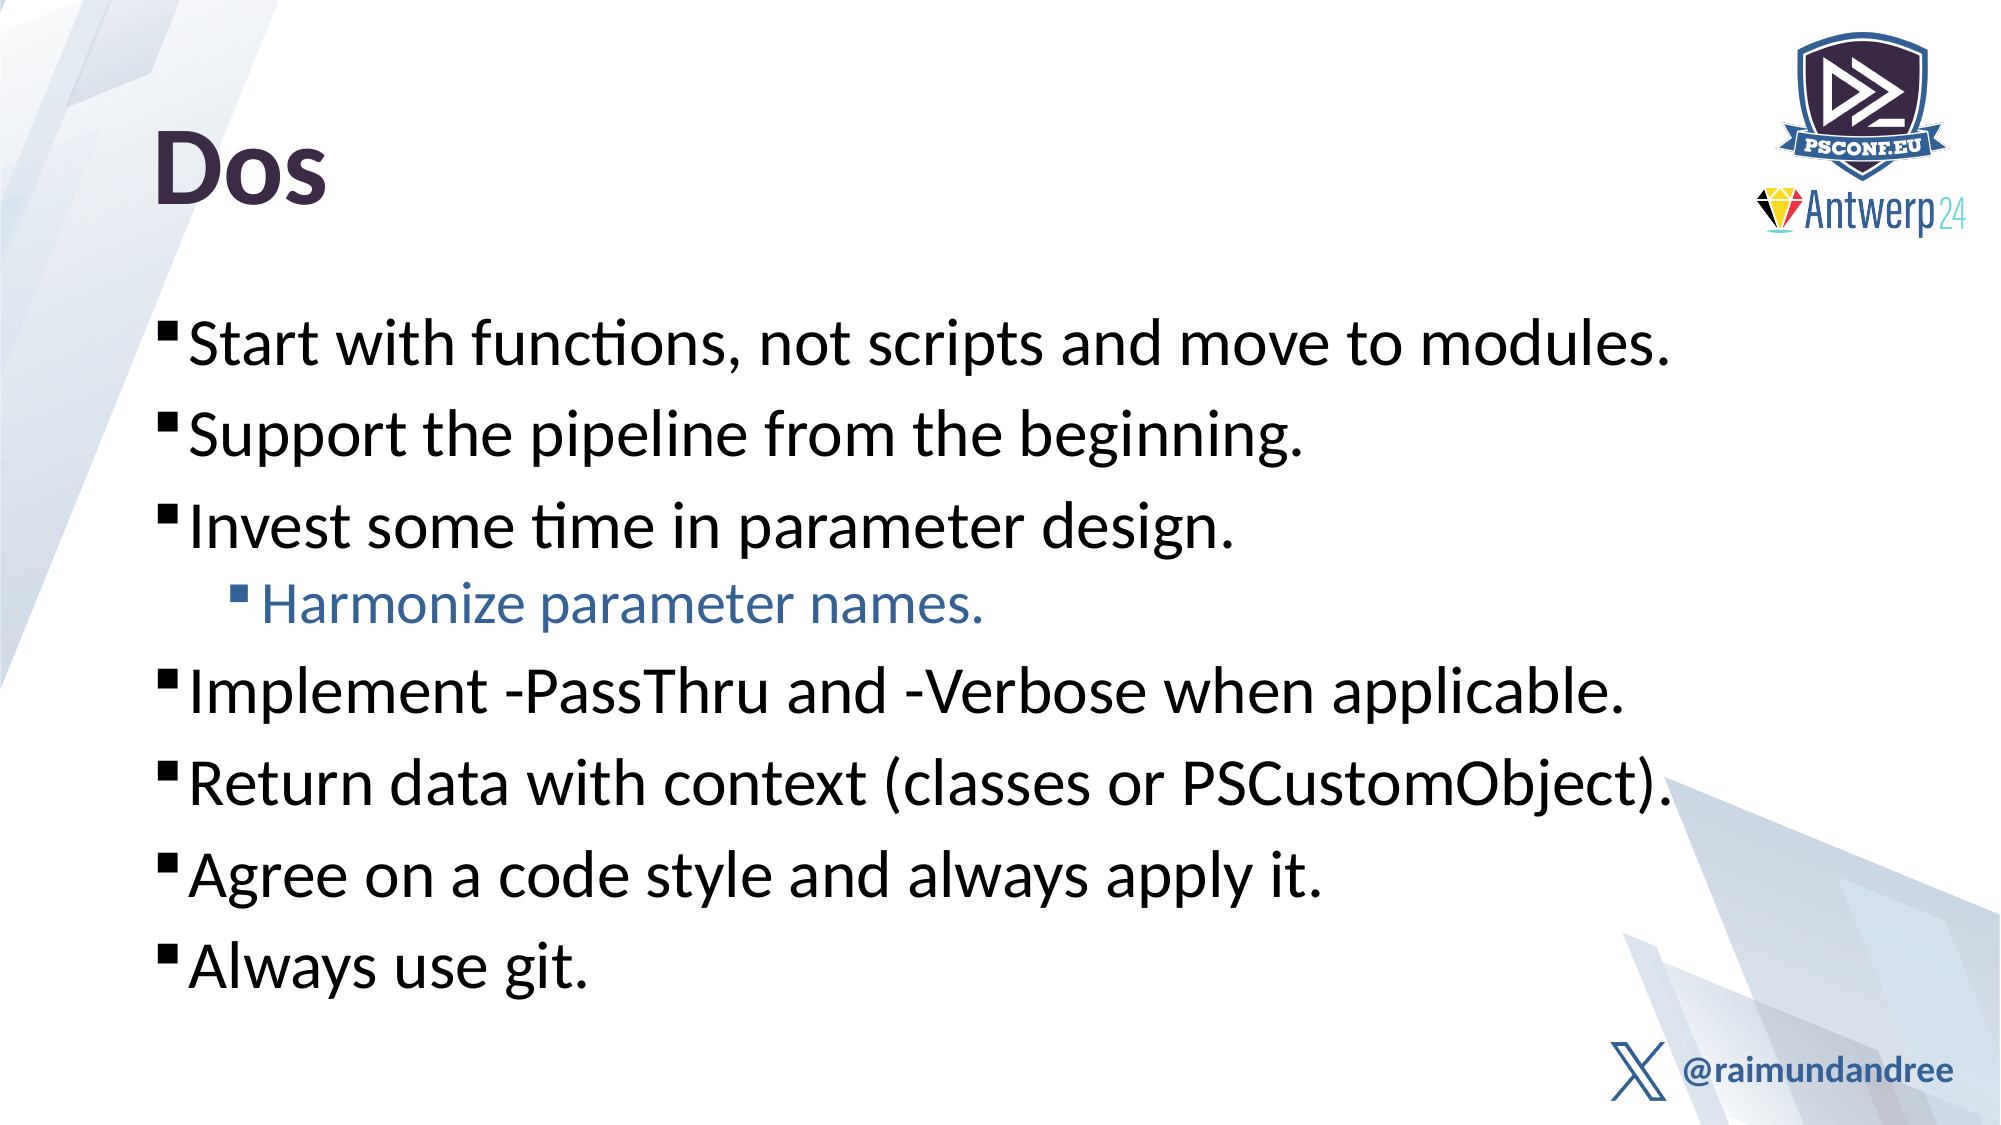

# Dos
Start with functions, not scripts and move to modules.
Support the pipeline from the beginning.
Invest some time in parameter design.
Harmonize parameter names.
Implement -PassThru and -Verbose when applicable.
Return data with context (classes or PSCustomObject).
Agree on a code style and always apply it.
Always use git.